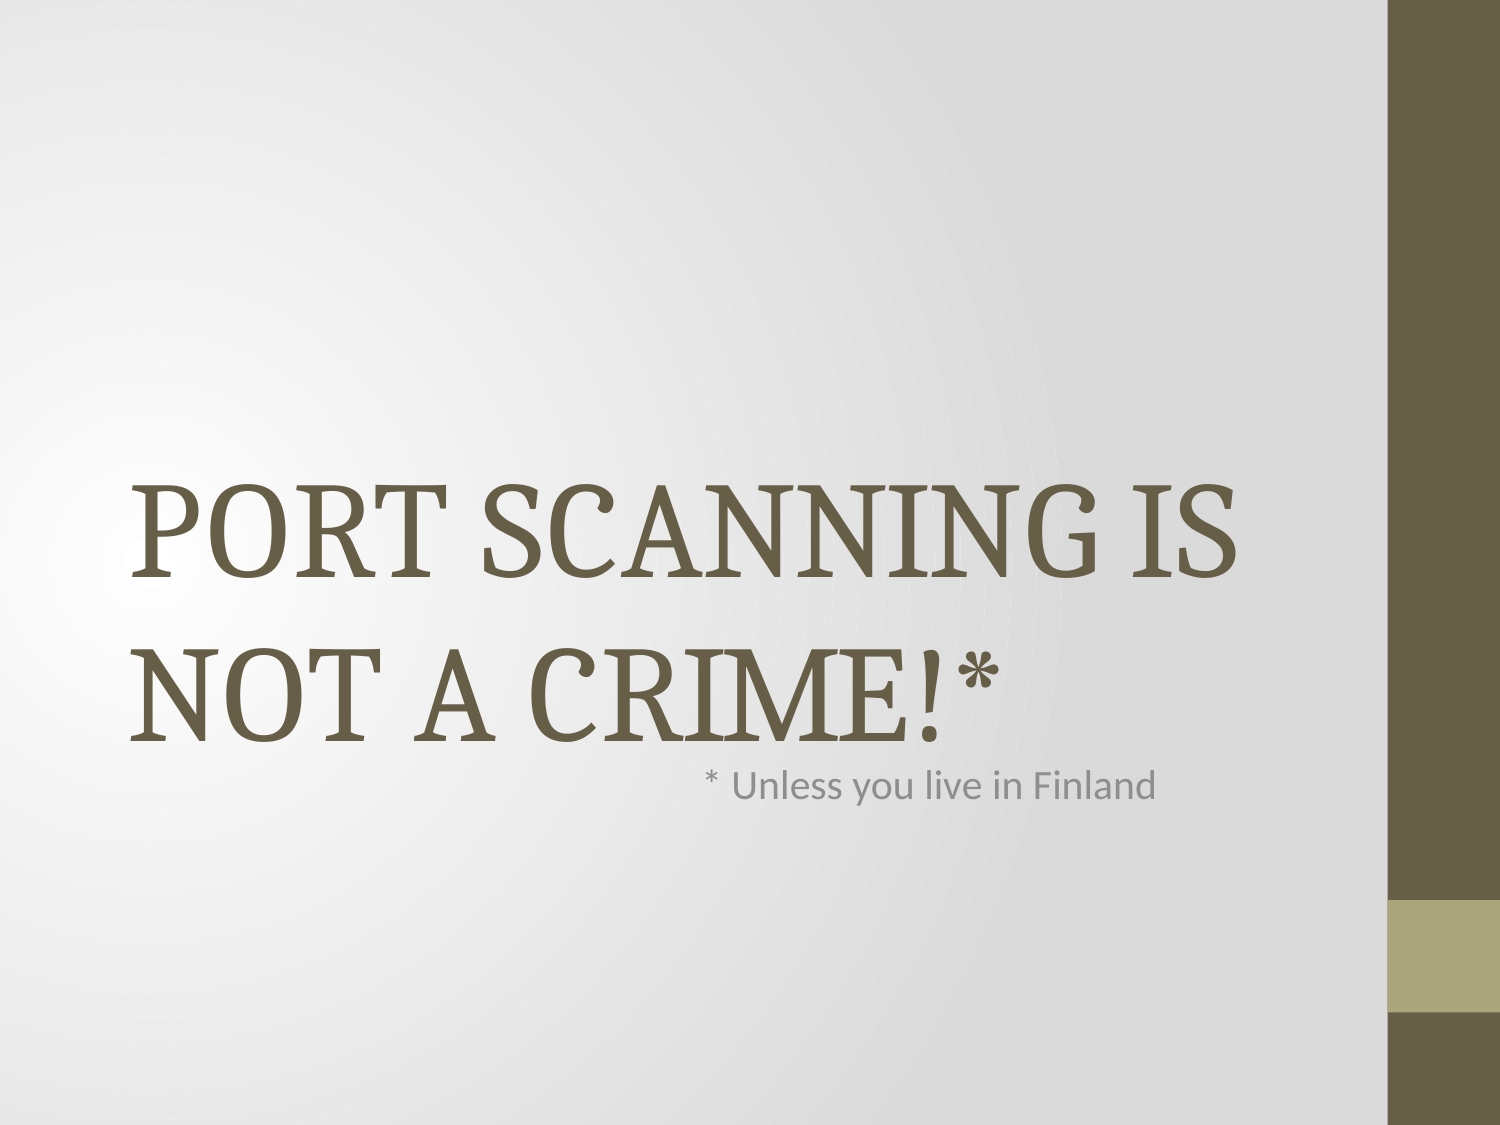

# PORT SCANNING IS NOT A CRIME!*
* Unless you live in Finland